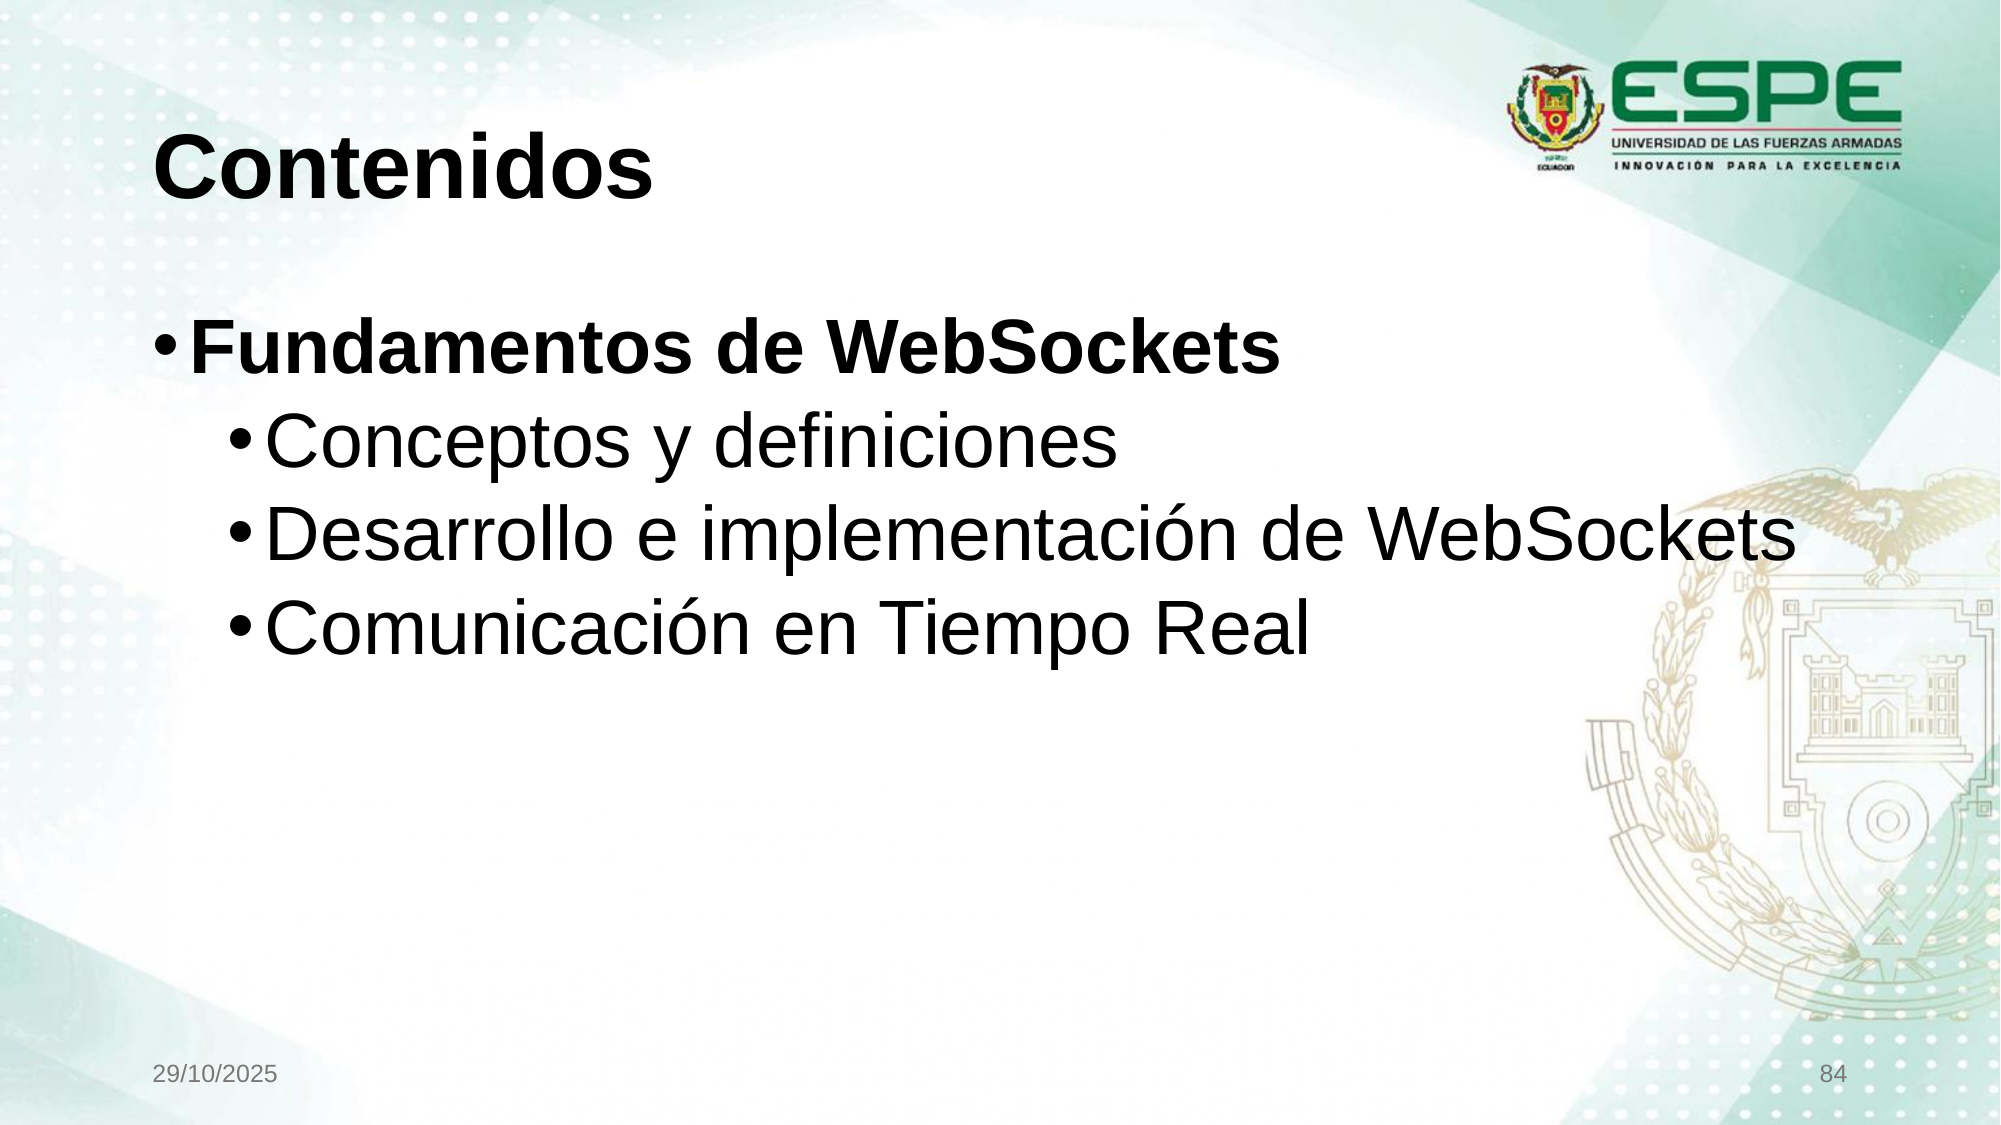

# Contenidos
Fundamentos de WebSockets
Conceptos y definiciones
Desarrollo e implementación de WebSockets
Comunicación en Tiempo Real

29/10/2025
84